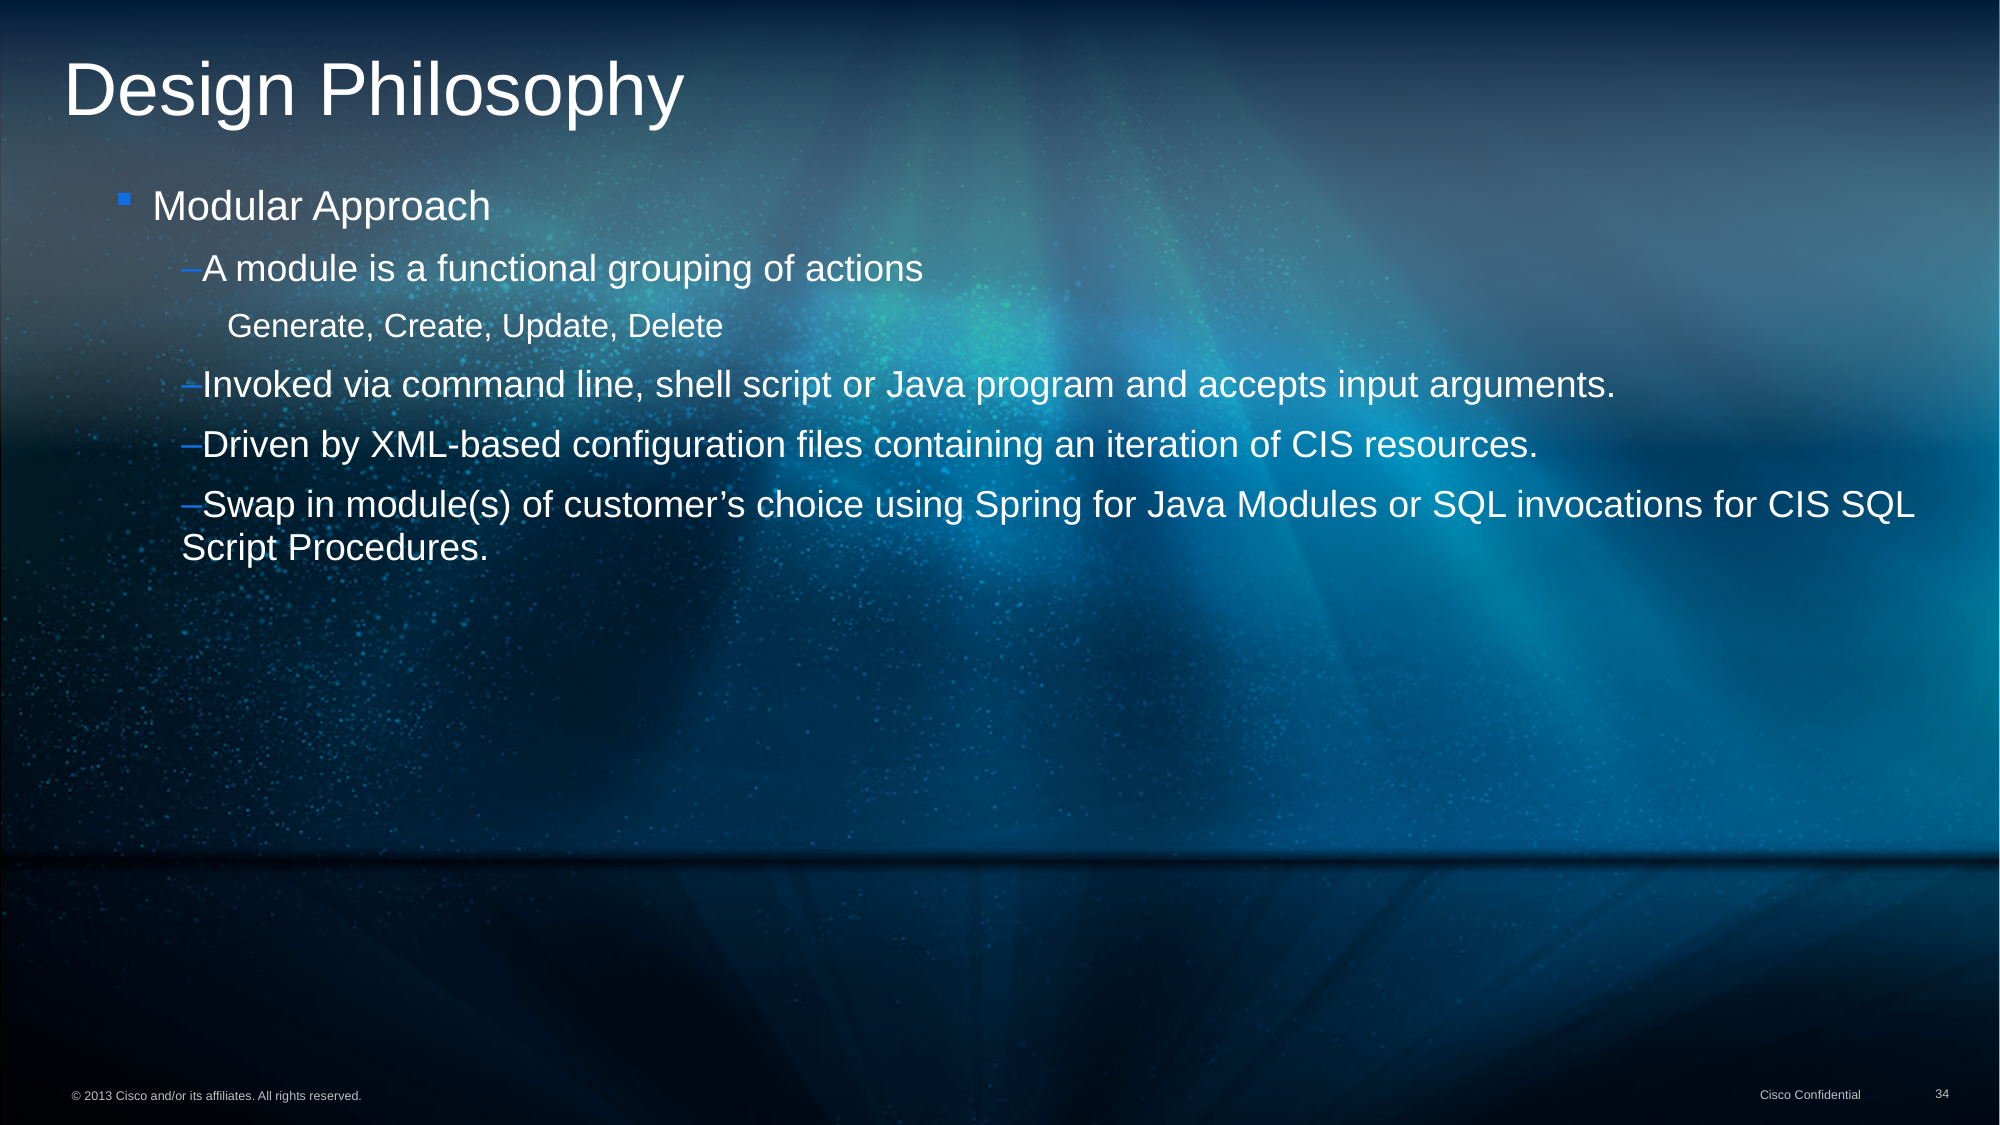

Design Philosophy
Modular Approach
A module is a functional grouping of actions
Generate, Create, Update, Delete
Invoked via command line, shell script or Java program and accepts input arguments.
Driven by XML-based configuration files containing an iteration of CIS resources.
Swap in module(s) of customer’s choice using Spring for Java Modules or SQL invocations for CIS SQL Script Procedures.